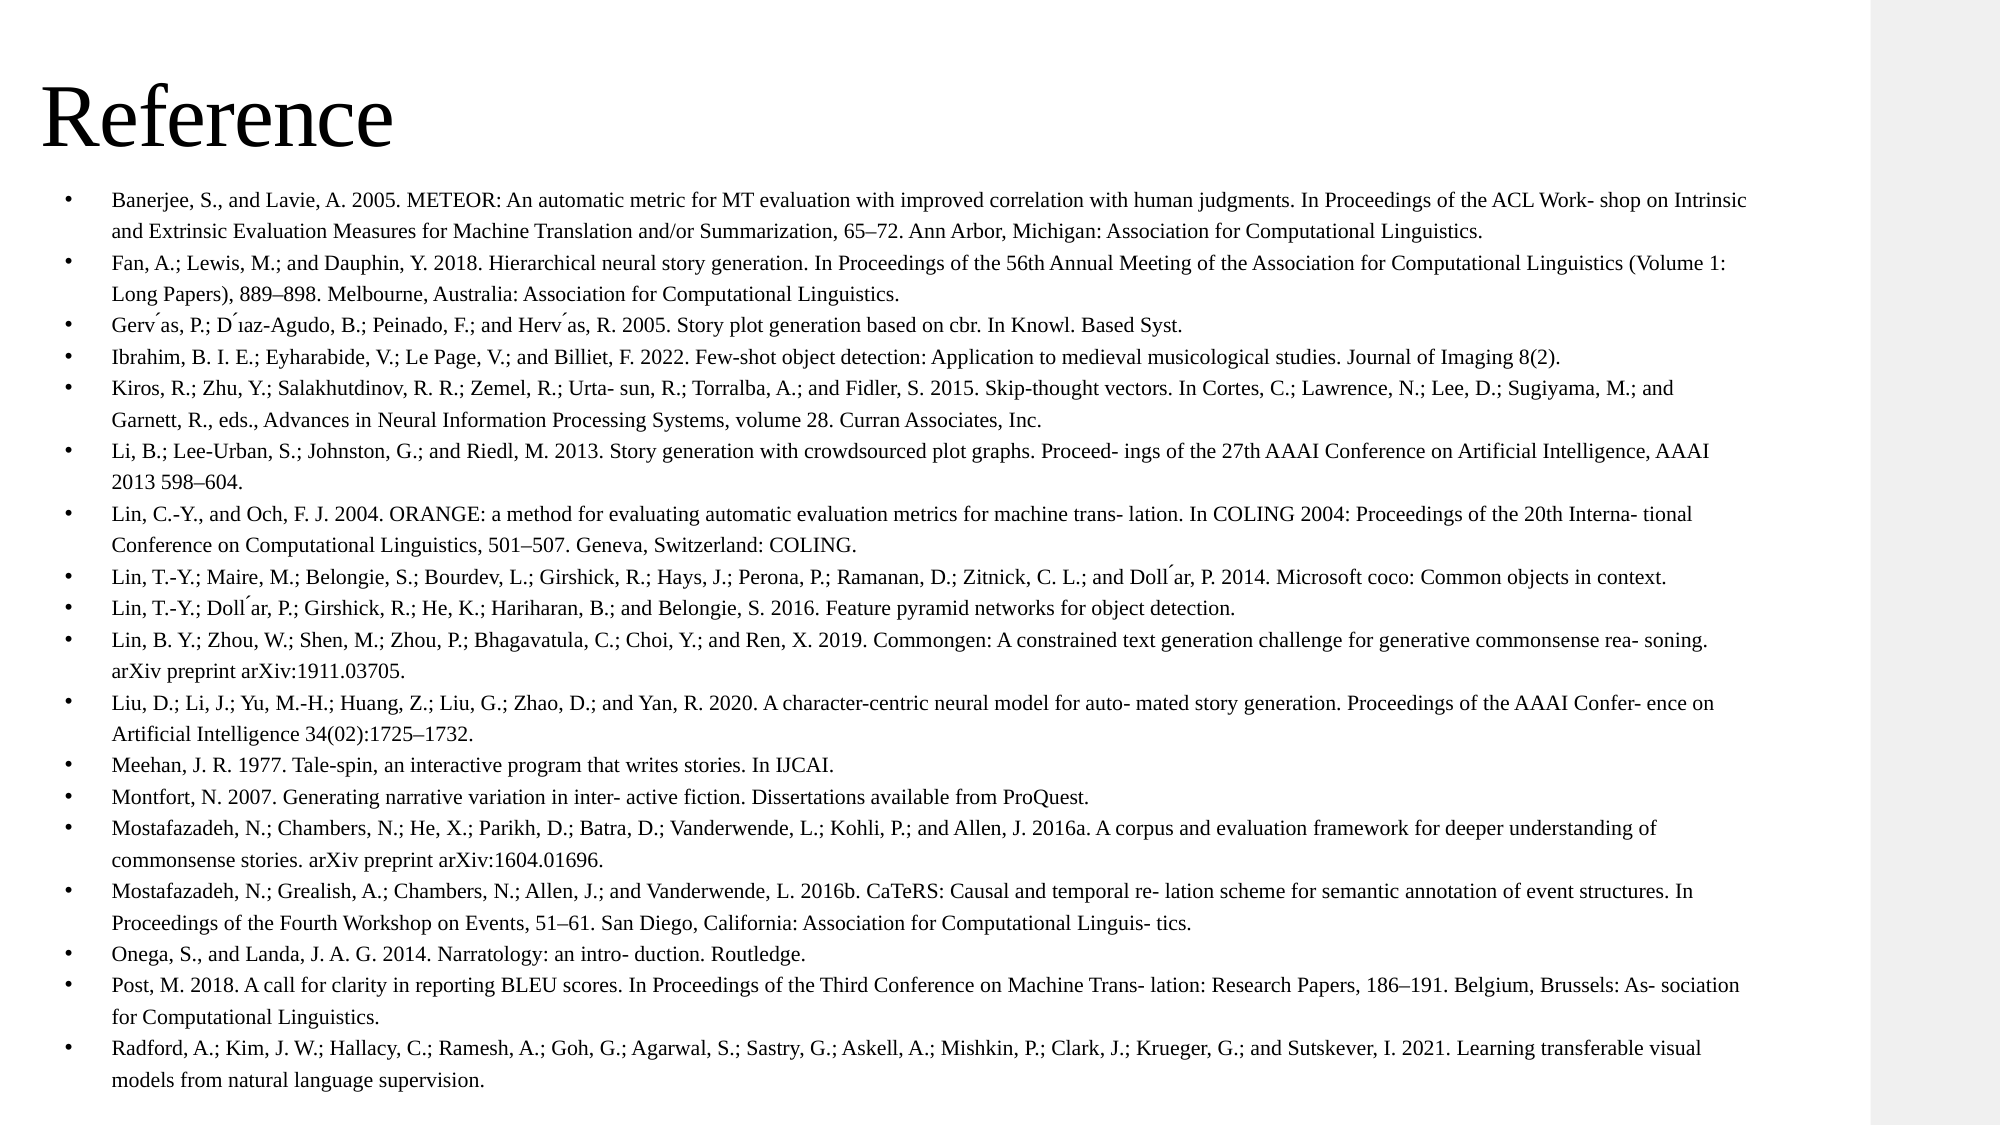

Reference
Banerjee, S., and Lavie, A. 2005. METEOR: An automatic metric for MT evaluation with improved correlation with human judgments. In Proceedings of the ACL Work- shop on Intrinsic and Extrinsic Evaluation Measures for Machine Translation and/or Summarization, 65–72. Ann Arbor, Michigan: Association for Computational Linguistics.
Fan, A.; Lewis, M.; and Dauphin, Y. 2018. Hierarchical neural story generation. In Proceedings of the 56th Annual Meeting of the Association for Computational Linguistics (Volume 1: Long Papers), 889–898. Melbourne, Australia: Association for Computational Linguistics.
Gerv ́as, P.; D ́ıaz-Agudo, B.; Peinado, F.; and Herv ́as, R. 2005. Story plot generation based on cbr. In Knowl. Based Syst.
Ibrahim, B. I. E.; Eyharabide, V.; Le Page, V.; and Billiet, F. 2022. Few-shot object detection: Application to medieval musicological studies. Journal of Imaging 8(2).
Kiros, R.; Zhu, Y.; Salakhutdinov, R. R.; Zemel, R.; Urta- sun, R.; Torralba, A.; and Fidler, S. 2015. Skip-thought vectors. In Cortes, C.; Lawrence, N.; Lee, D.; Sugiyama, M.; and Garnett, R., eds., Advances in Neural Information Processing Systems, volume 28. Curran Associates, Inc.
Li, B.; Lee-Urban, S.; Johnston, G.; and Riedl, M. 2013. Story generation with crowdsourced plot graphs. Proceed- ings of the 27th AAAI Conference on Artificial Intelligence, AAAI 2013 598–604.
Lin, C.-Y., and Och, F. J. 2004. ORANGE: a method for evaluating automatic evaluation metrics for machine trans- lation. In COLING 2004: Proceedings of the 20th Interna- tional Conference on Computational Linguistics, 501–507. Geneva, Switzerland: COLING.
Lin, T.-Y.; Maire, M.; Belongie, S.; Bourdev, L.; Girshick, R.; Hays, J.; Perona, P.; Ramanan, D.; Zitnick, C. L.; and Doll ́ar, P. 2014. Microsoft coco: Common objects in context.
Lin, T.-Y.; Doll ́ar, P.; Girshick, R.; He, K.; Hariharan, B.; and Belongie, S. 2016. Feature pyramid networks for object detection.
Lin, B. Y.; Zhou, W.; Shen, M.; Zhou, P.; Bhagavatula, C.; Choi, Y.; and Ren, X. 2019. Commongen: A constrained text generation challenge for generative commonsense rea- soning. arXiv preprint arXiv:1911.03705.
Liu, D.; Li, J.; Yu, M.-H.; Huang, Z.; Liu, G.; Zhao, D.; and Yan, R. 2020. A character-centric neural model for auto- mated story generation. Proceedings of the AAAI Confer- ence on Artificial Intelligence 34(02):1725–1732.
Meehan, J. R. 1977. Tale-spin, an interactive program that writes stories. In IJCAI.
Montfort, N. 2007. Generating narrative variation in inter- active fiction. Dissertations available from ProQuest.
Mostafazadeh, N.; Chambers, N.; He, X.; Parikh, D.; Batra, D.; Vanderwende, L.; Kohli, P.; and Allen, J. 2016a. A corpus and evaluation framework for deeper understanding of commonsense stories. arXiv preprint arXiv:1604.01696.
Mostafazadeh, N.; Grealish, A.; Chambers, N.; Allen, J.; and Vanderwende, L. 2016b. CaTeRS: Causal and temporal re- lation scheme for semantic annotation of event structures. In Proceedings of the Fourth Workshop on Events, 51–61. San Diego, California: Association for Computational Linguis- tics.
Onega, S., and Landa, J. A. G. 2014. Narratology: an intro- duction. Routledge.
Post, M. 2018. A call for clarity in reporting BLEU scores. In Proceedings of the Third Conference on Machine Trans- lation: Research Papers, 186–191. Belgium, Brussels: As- sociation for Computational Linguistics.
Radford, A.; Kim, J. W.; Hallacy, C.; Ramesh, A.; Goh, G.; Agarwal, S.; Sastry, G.; Askell, A.; Mishkin, P.; Clark, J.; Krueger, G.; and Sutskever, I. 2021. Learning transferable visual models from natural language supervision.